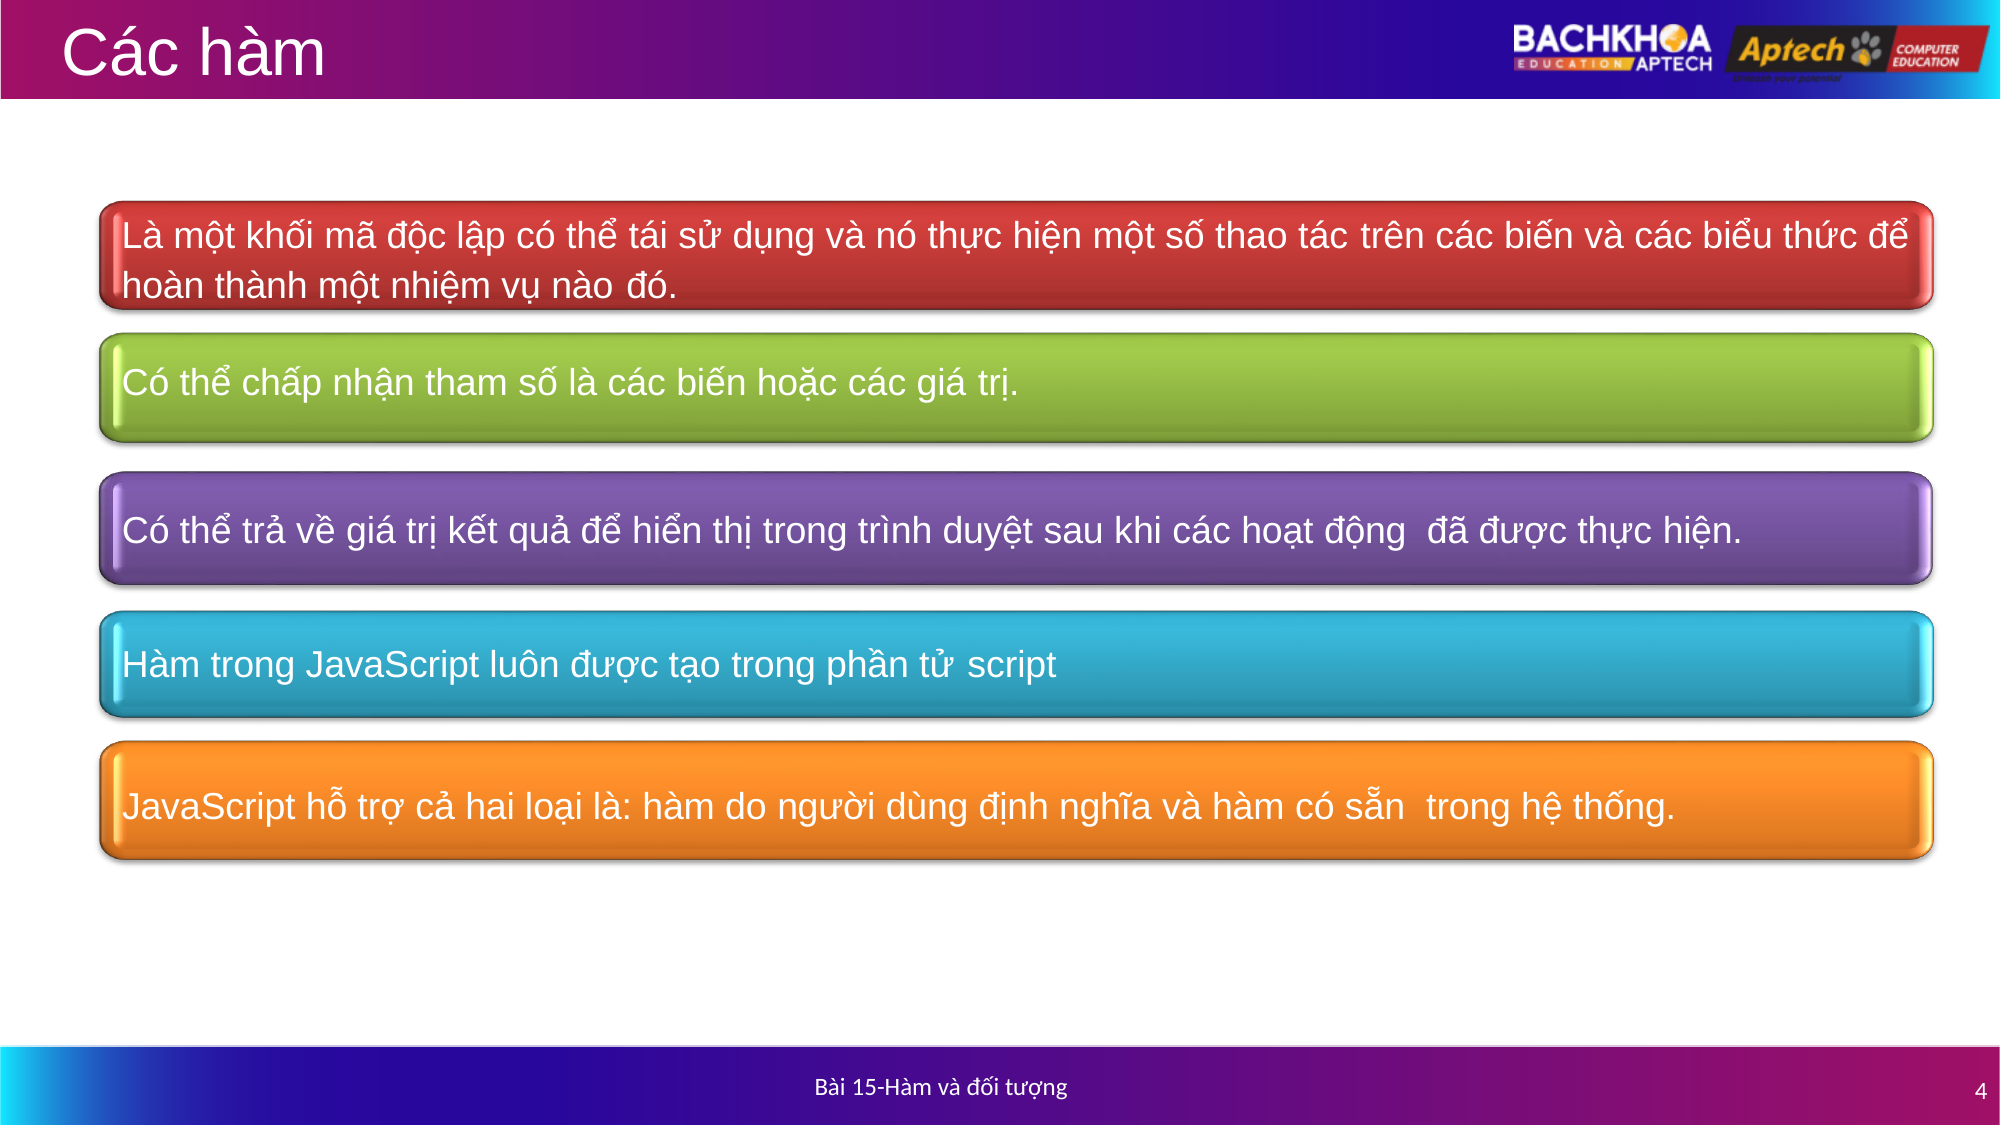

# Các hàm

Là một khối mã độc lập có thể tái sử dụng và nó thực hiện một số thao tác trên các biến và các biểu thức để hoàn thành một nhiệm vụ nào đó.

Có thể chấp nhận tham số là các biến hoặc các giá trị.

Có thể trả về giá trị kết quả để hiển thị trong trình duyệt sau khi các hoạt động  đã được thực hiện.

Hàm trong JavaScript luôn được tạo trong phần tử script

JavaScript hỗ trợ cả hai loại là: hàm do người dùng định nghĩa và hàm có sẵn  trong hệ thống.

Bài 15-Hàm và đối tượng
4